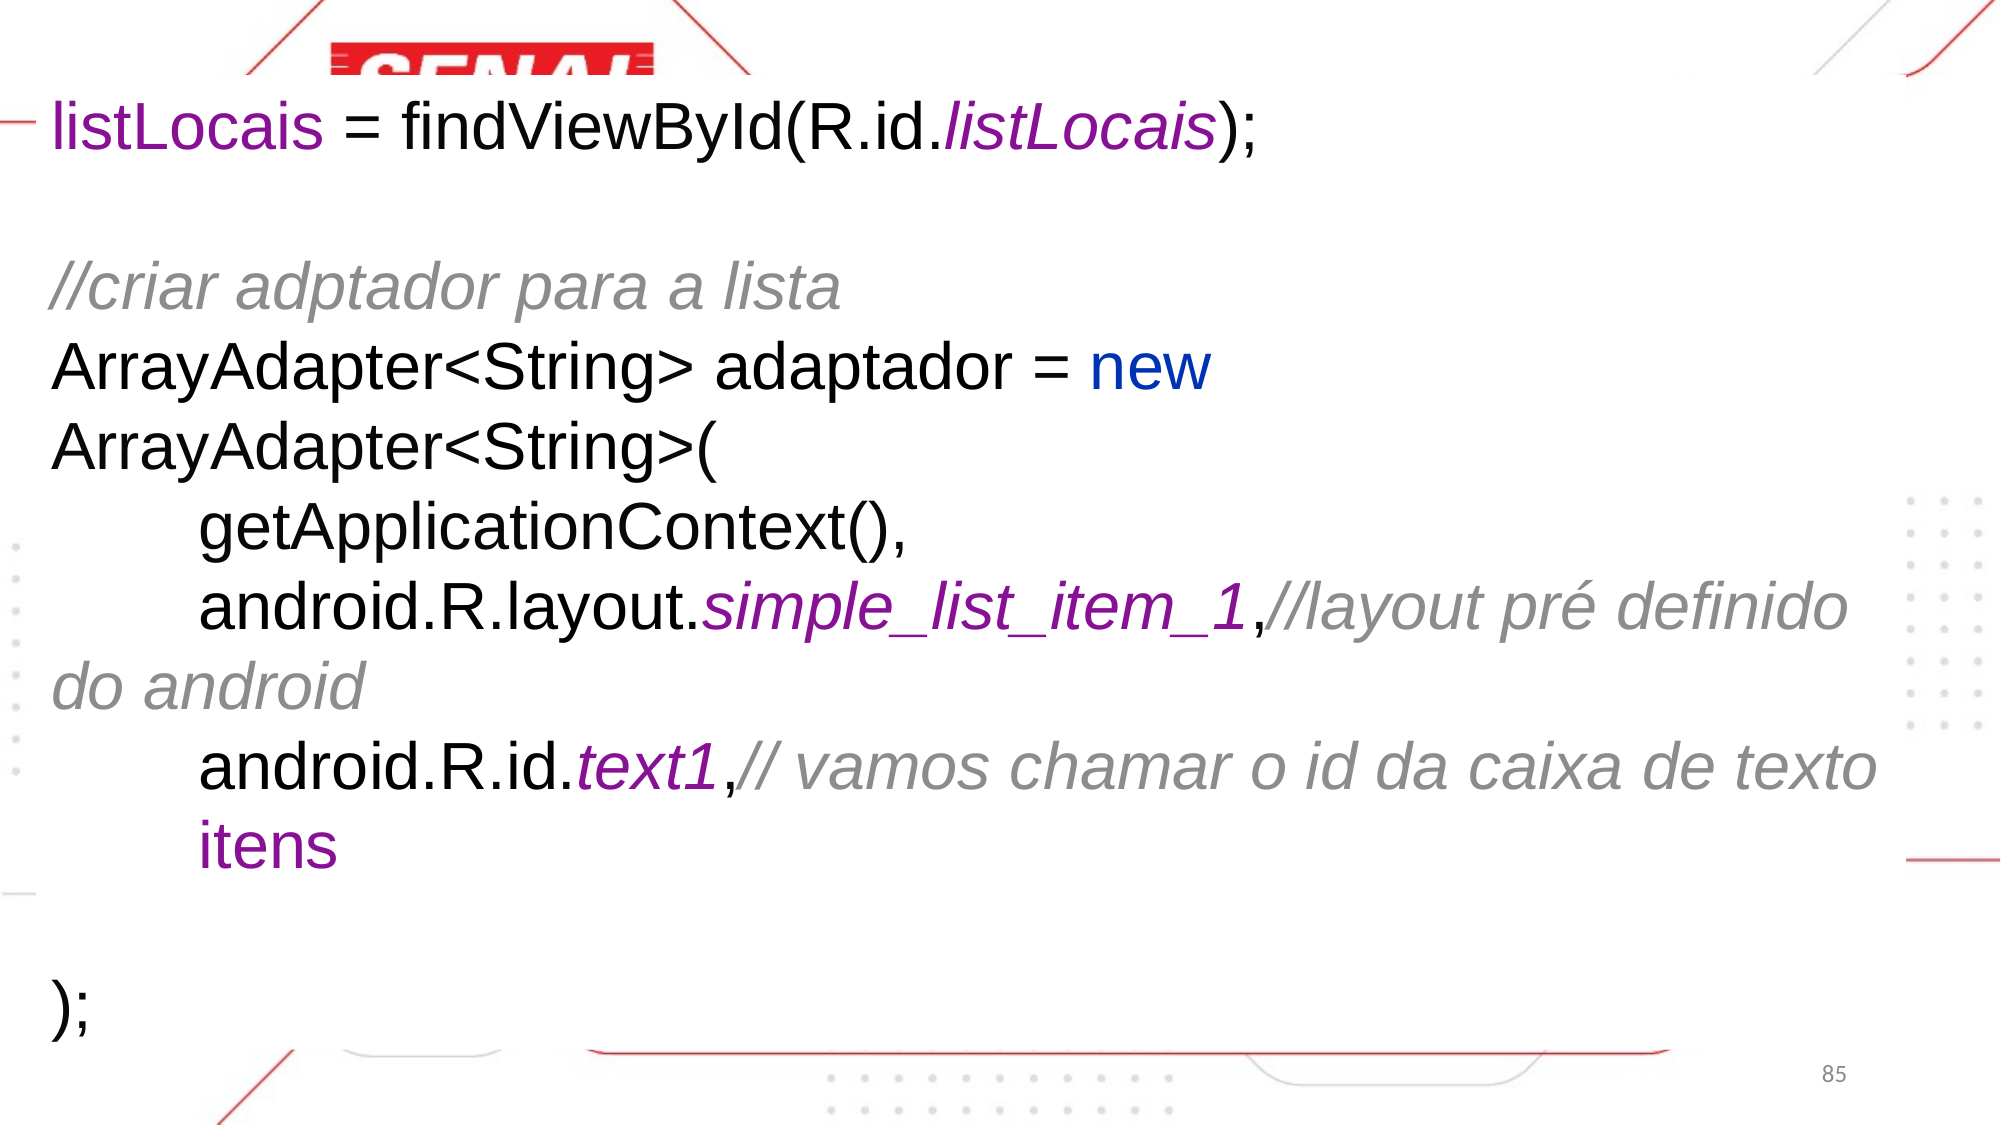

listLocais = findViewById(R.id.listLocais);
//criar adptador para a lista
ArrayAdapter<String> adaptador = new ArrayAdapter<String>(
        getApplicationContext(),
        android.R.layout.simple_list_item_1,//layout pré definido do android
        android.R.id.text1,// vamos chamar o id da caixa de texto
        itens
);
85